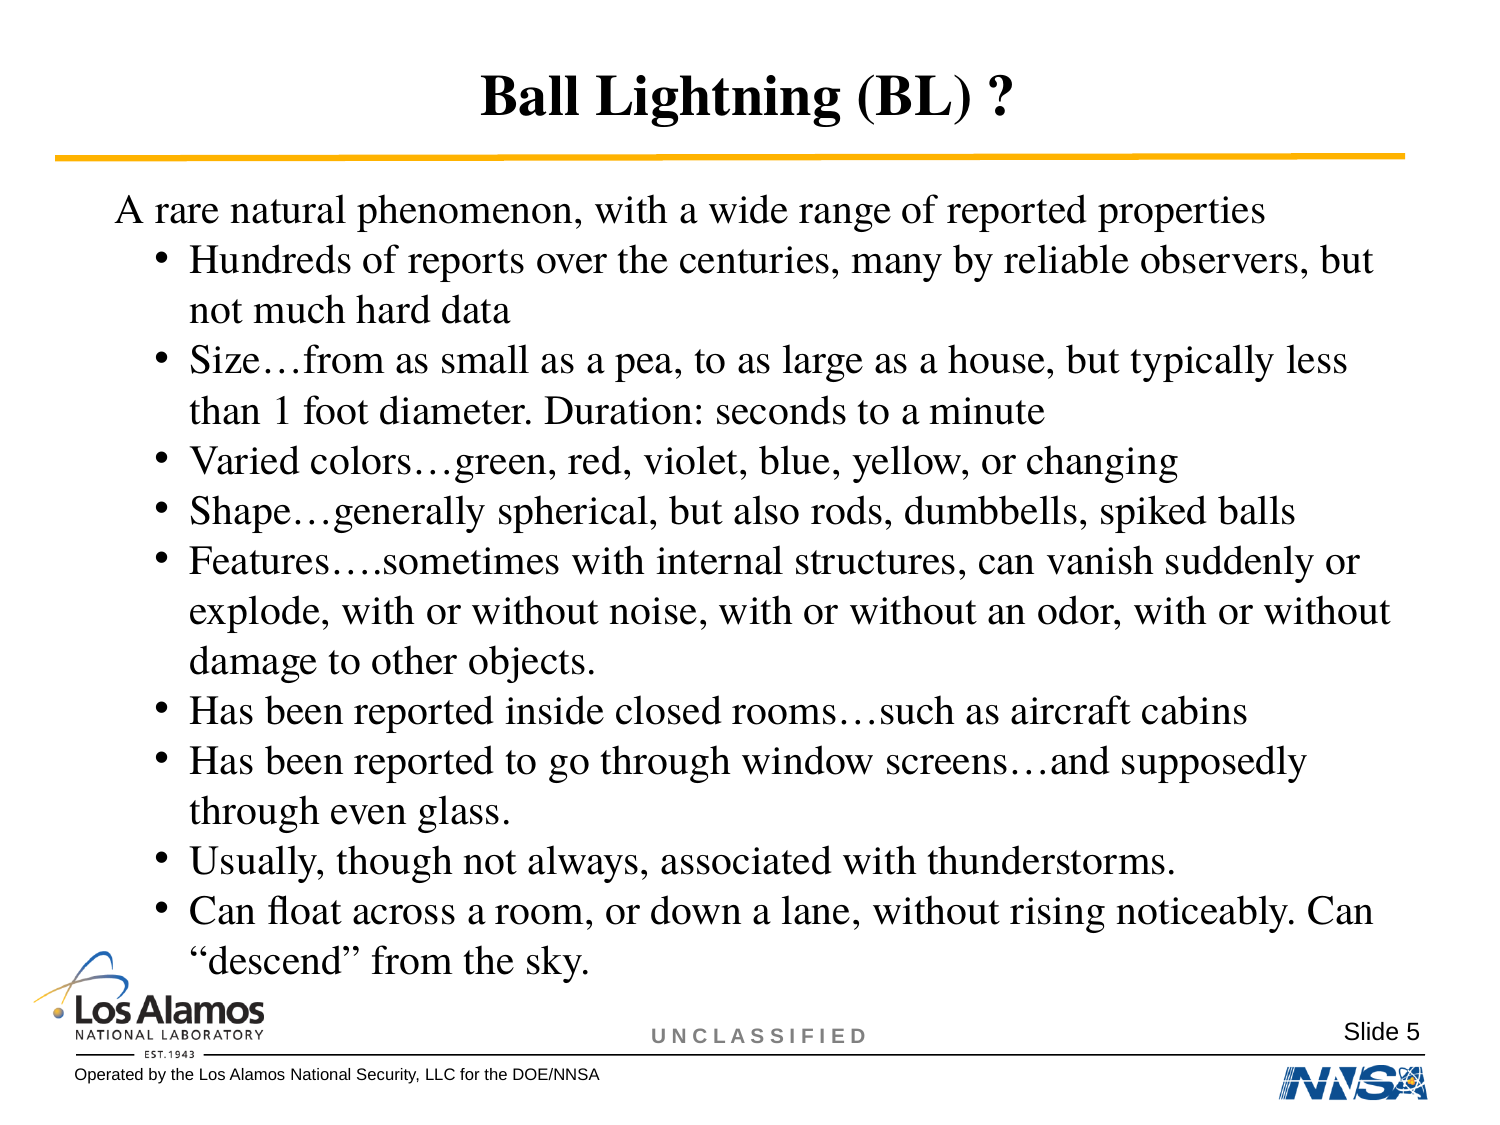

Ball Lightning (BL) ?
A rare natural phenomenon, with a wide range of reported properties
Hundreds of reports over the centuries, many by reliable observers, but not much hard data
Size…from as small as a pea, to as large as a house, but typically less than 1 foot diameter. Duration: seconds to a minute
Varied colors…green, red, violet, blue, yellow, or changing
Shape…generally spherical, but also rods, dumbbells, spiked balls
Features….sometimes with internal structures, can vanish suddenly or explode, with or without noise, with or without an odor, with or without damage to other objects.
Has been reported inside closed rooms…such as aircraft cabins
Has been reported to go through window screens…and supposedly through even glass.
Usually, though not always, associated with thunderstorms.
Can float across a room, or down a lane, without rising noticeably. Can “descend” from the sky.

Slide 5